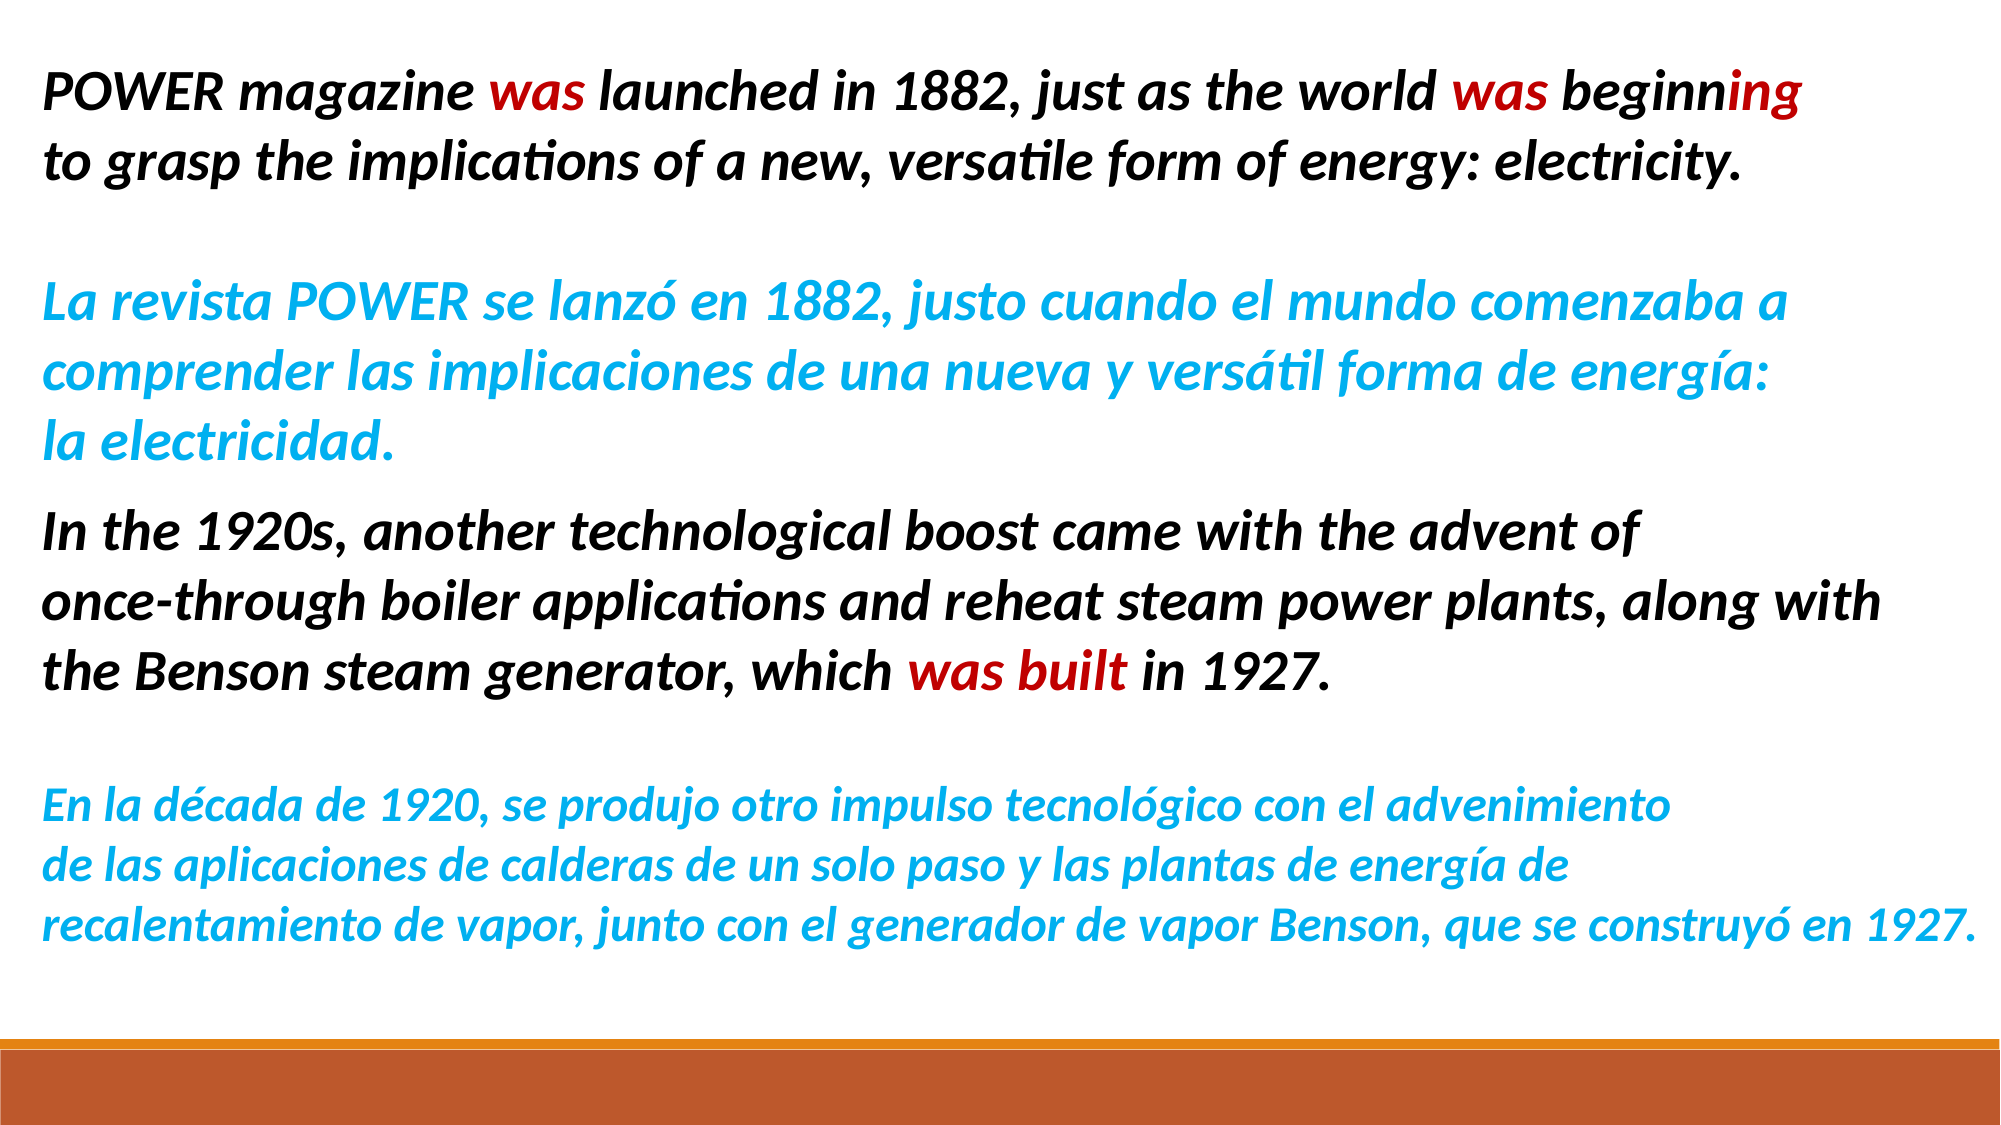

POWER magazine was launched in 1882, just as the world was beginning
to grasp the implications of a new, versatile form of energy: electricity.

La revista POWER se lanzó en 1882, justo cuando el mundo comenzaba a
comprender las implicaciones de una nueva y versátil forma de energía:
la electricidad.
In the 1920s, another technological boost came with the advent of
once-through boiler applications and reheat steam power plants, along with
the Benson steam generator, which was built in 1927.

En la década de 1920, se produjo otro impulso tecnológico con el advenimiento
de las aplicaciones de calderas de un solo paso y las plantas de energía de
recalentamiento de vapor, junto con el generador de vapor Benson, que se construyó en 1927.